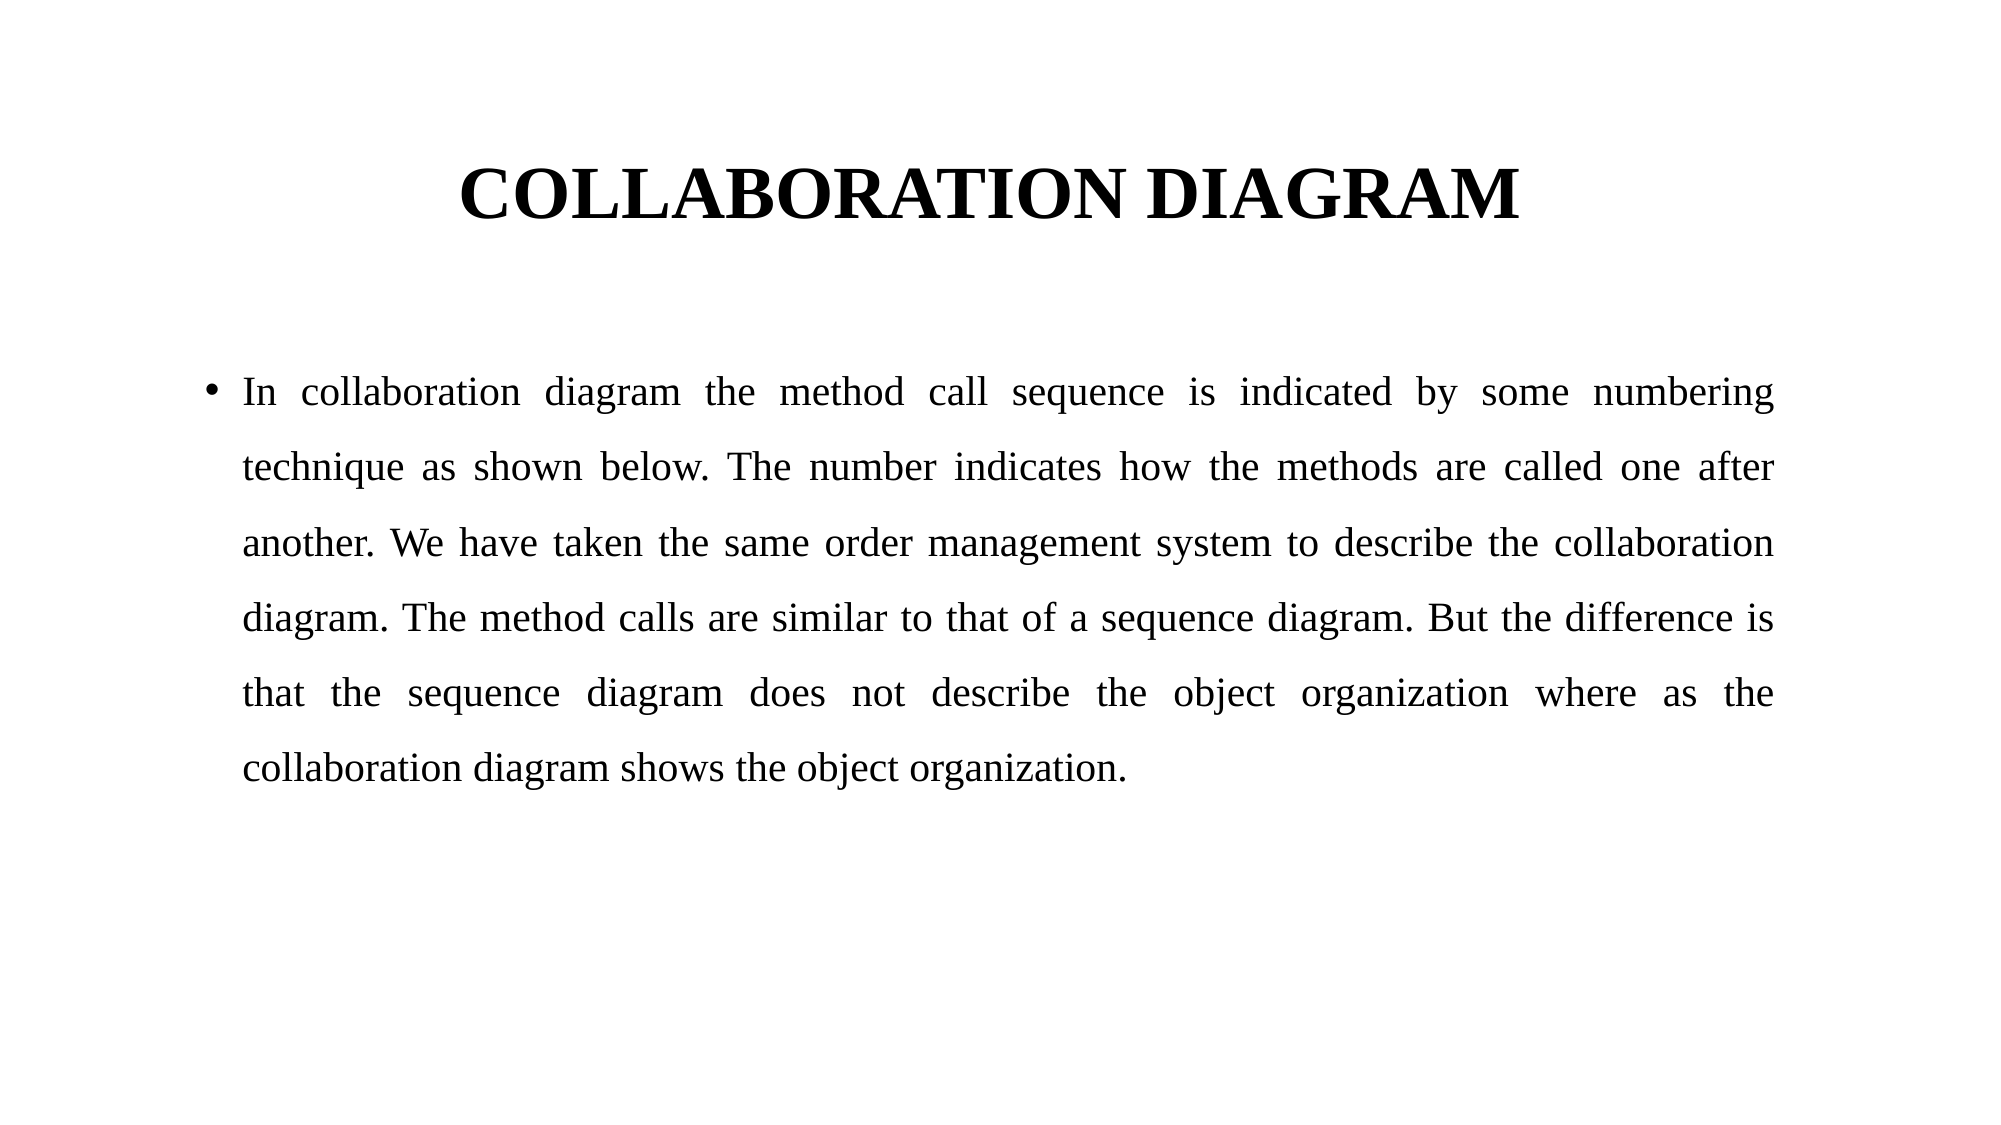

# COLLABORATION DIAGRAM
In collaboration diagram the method call sequence is indicated by some numbering technique as shown below. The number indicates how the methods are called one after another. We have taken the same order management system to describe the collaboration diagram. The method calls are similar to that of a sequence diagram. But the difference is that the sequence diagram does not describe the object organization where as the collaboration diagram shows the object organization.